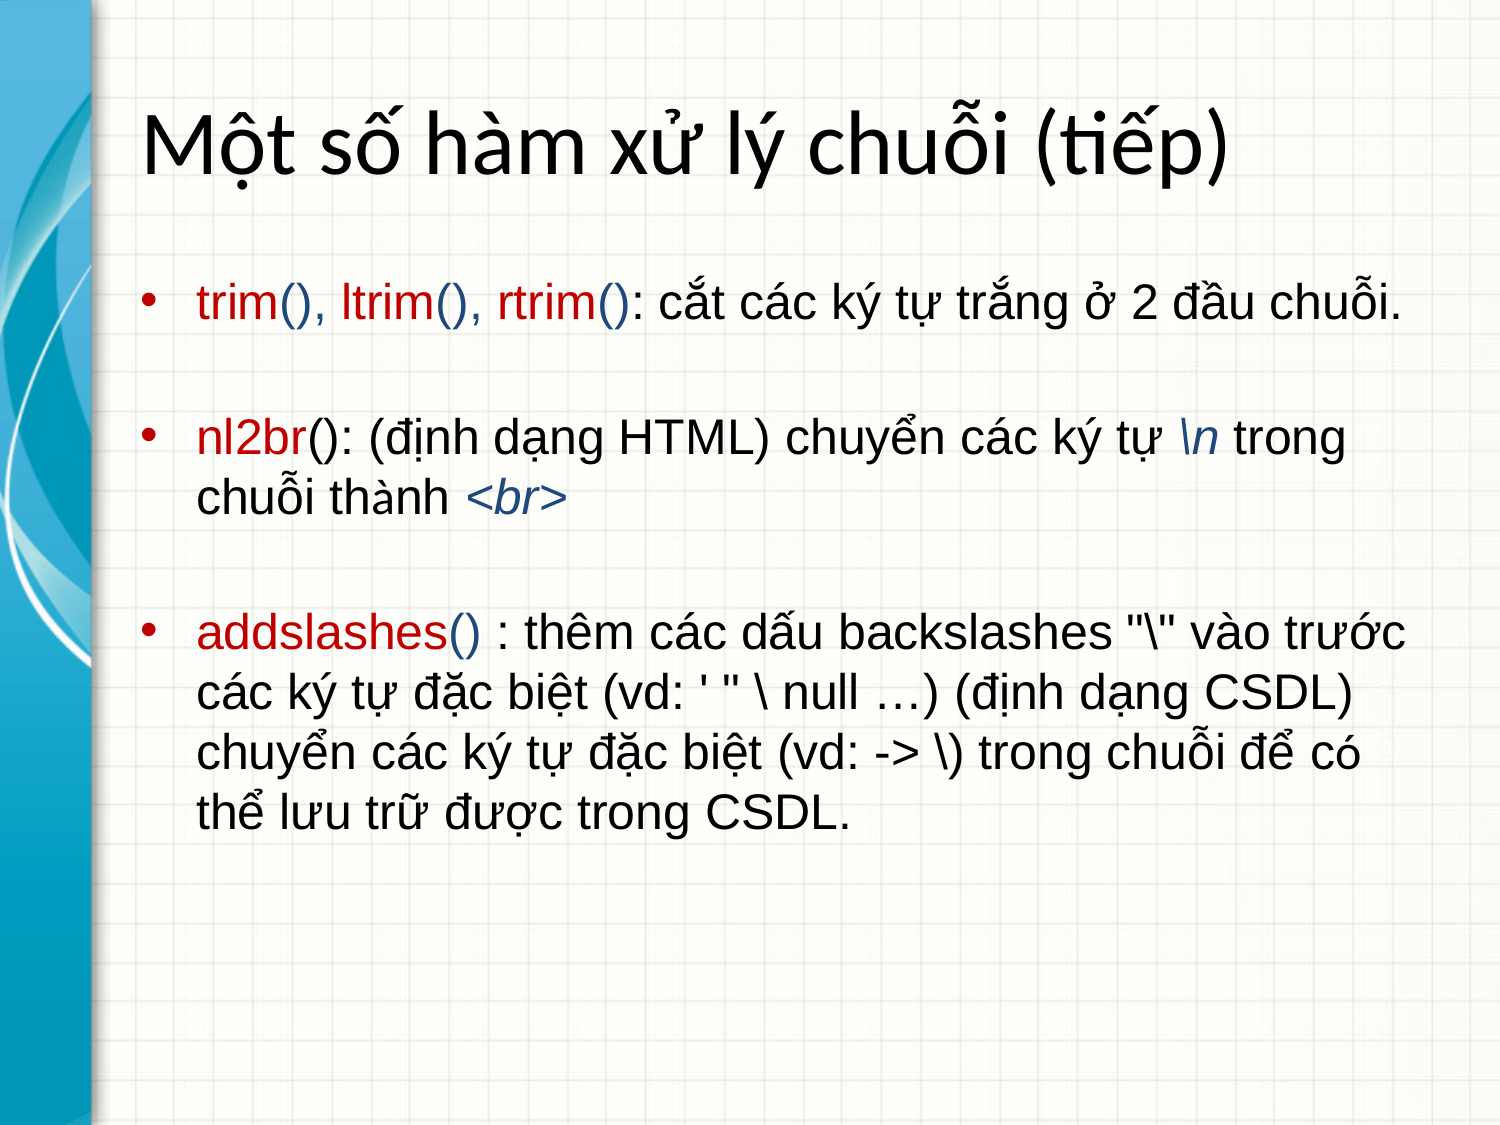

# Một số hàm xử lý chuỗi (tiếp)
trim(), ltrim(), rtrim(): cắt các ký tự trắng ở 2 đầu chuỗi.

nl2br(): (định dạng HTML) chuyển các ký tự \n trong chuỗi thành <br>

addslashes() : thêm các dấu backslashes "\" vào trước các ký tự đặc biệt (vd: ' " \ null …) (định dạng CSDL) chuyển các ký tự đặc biệt (vd: -> \) trong chuỗi để có thể lưu trữ được trong CSDL.